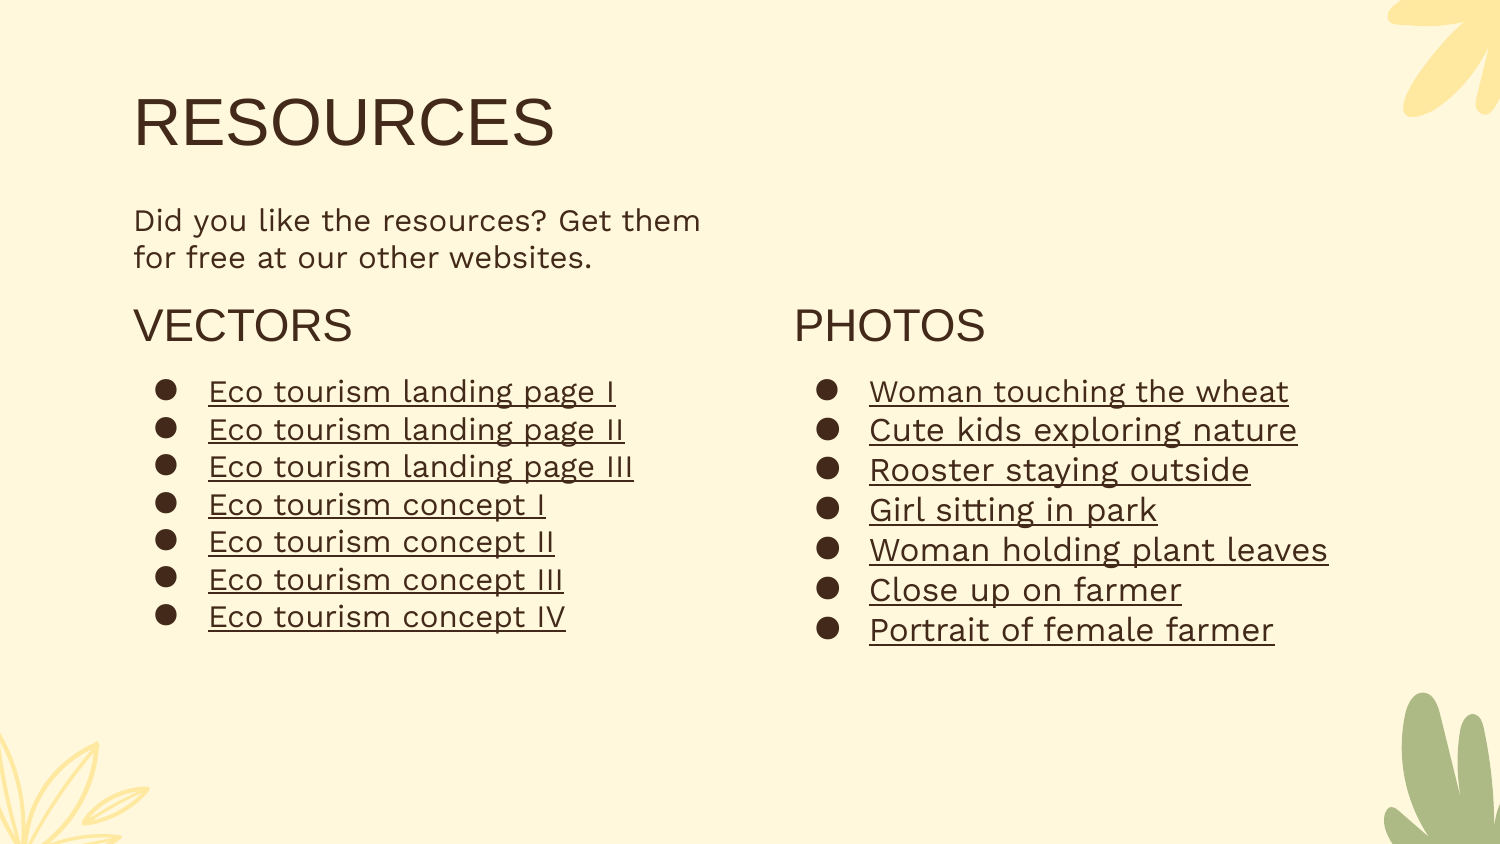

# RESOURCES
Did you like the resources? Get them for free at our other websites.
VECTORS
Eco tourism landing page I
Eco tourism landing page II
Eco tourism landing page III
Eco tourism concept I
Eco tourism concept II
Eco tourism concept III
Eco tourism concept IV
PHOTOS
Woman touching the wheat
Cute kids exploring nature
Rooster staying outside
Girl sitting in park
Woman holding plant leaves
Close up on farmer
Portrait of female farmer